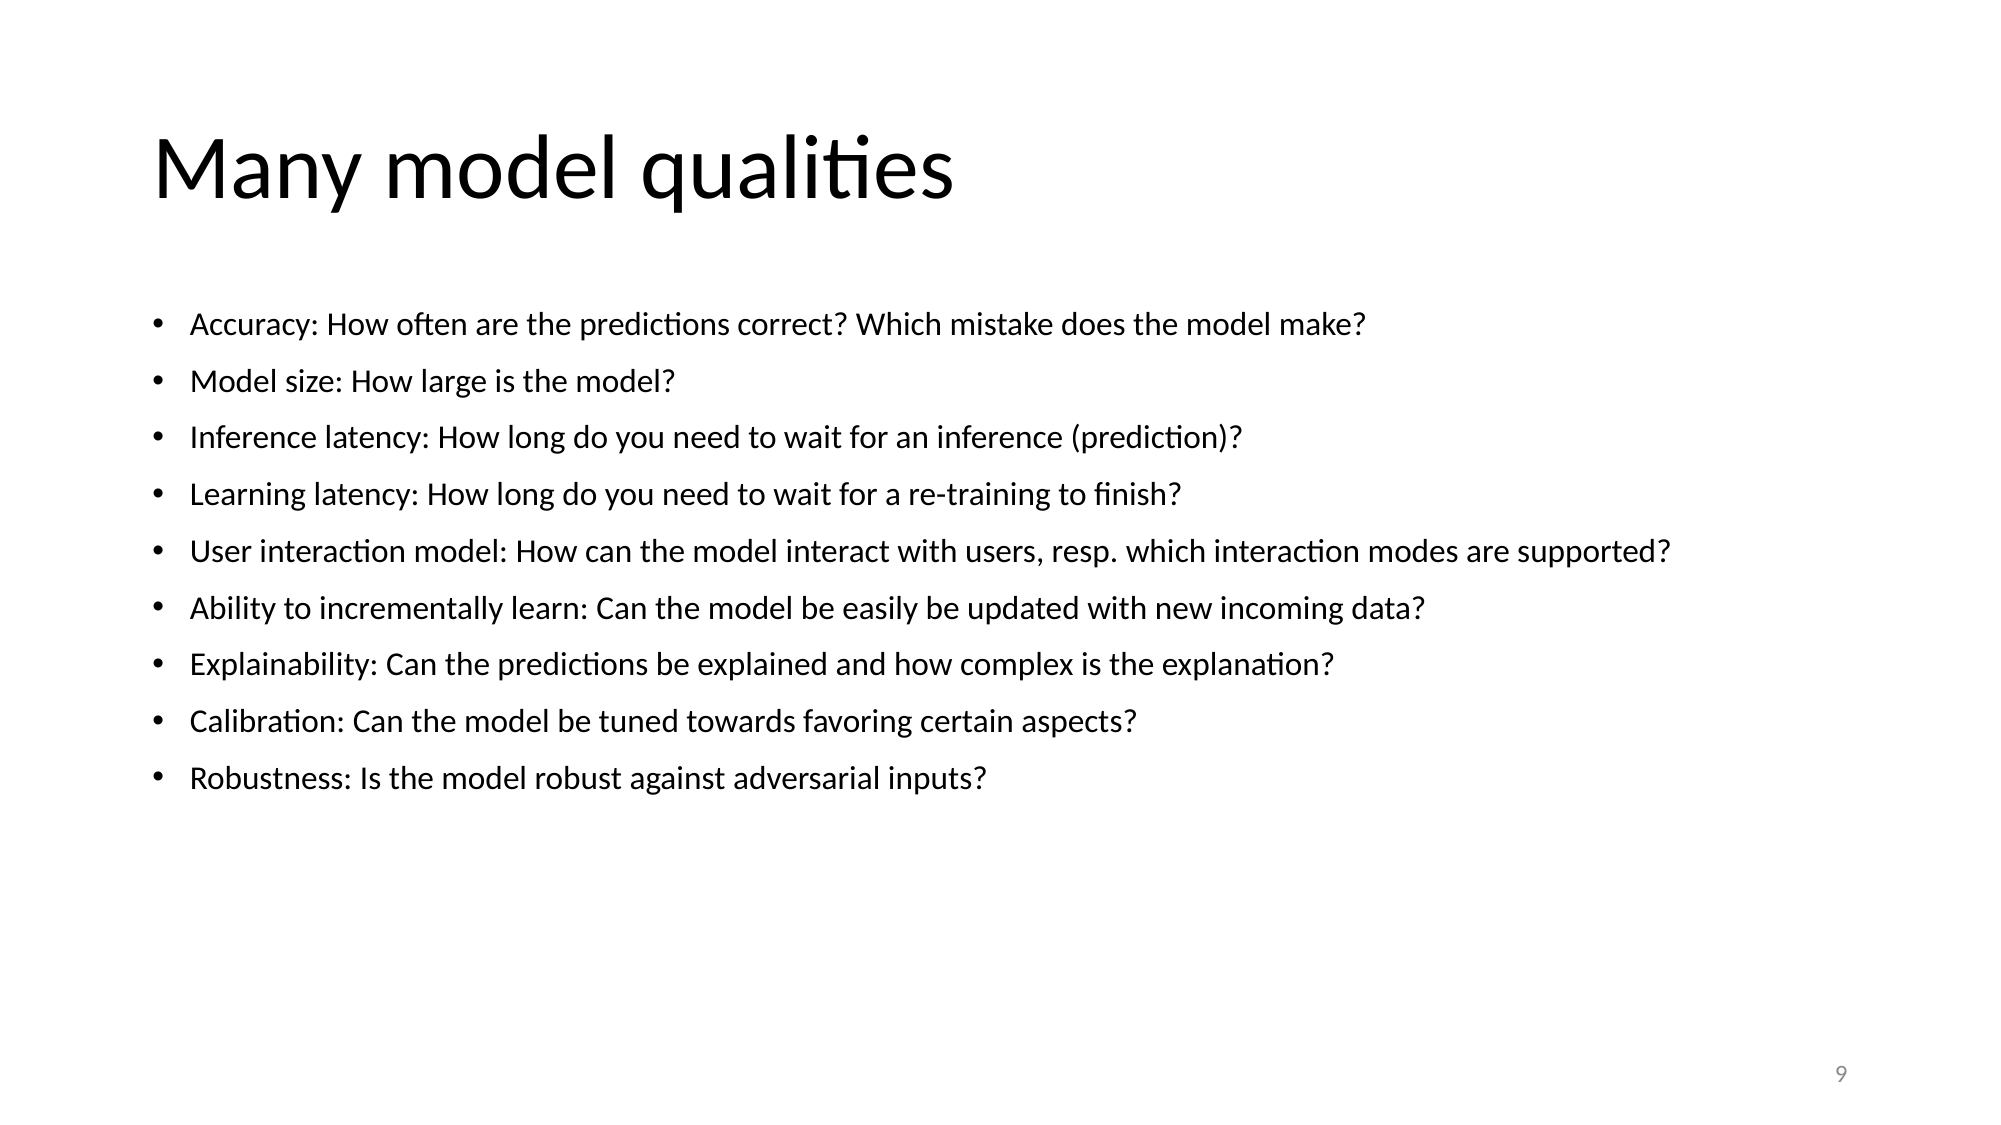

# Many model qualities
Accuracy: How often are the predictions correct? Which mistake does the model make?
Model size: How large is the model?
Inference latency: How long do you need to wait for an inference (prediction)?
Learning latency: How long do you need to wait for a re-training to finish?
User interaction model: How can the model interact with users, resp. which interaction modes are supported?
Ability to incrementally learn: Can the model be easily be updated with new incoming data?
Explainability: Can the predictions be explained and how complex is the explanation?
Calibration: Can the model be tuned towards favoring certain aspects?
Robustness: Is the model robust against adversarial inputs?
9